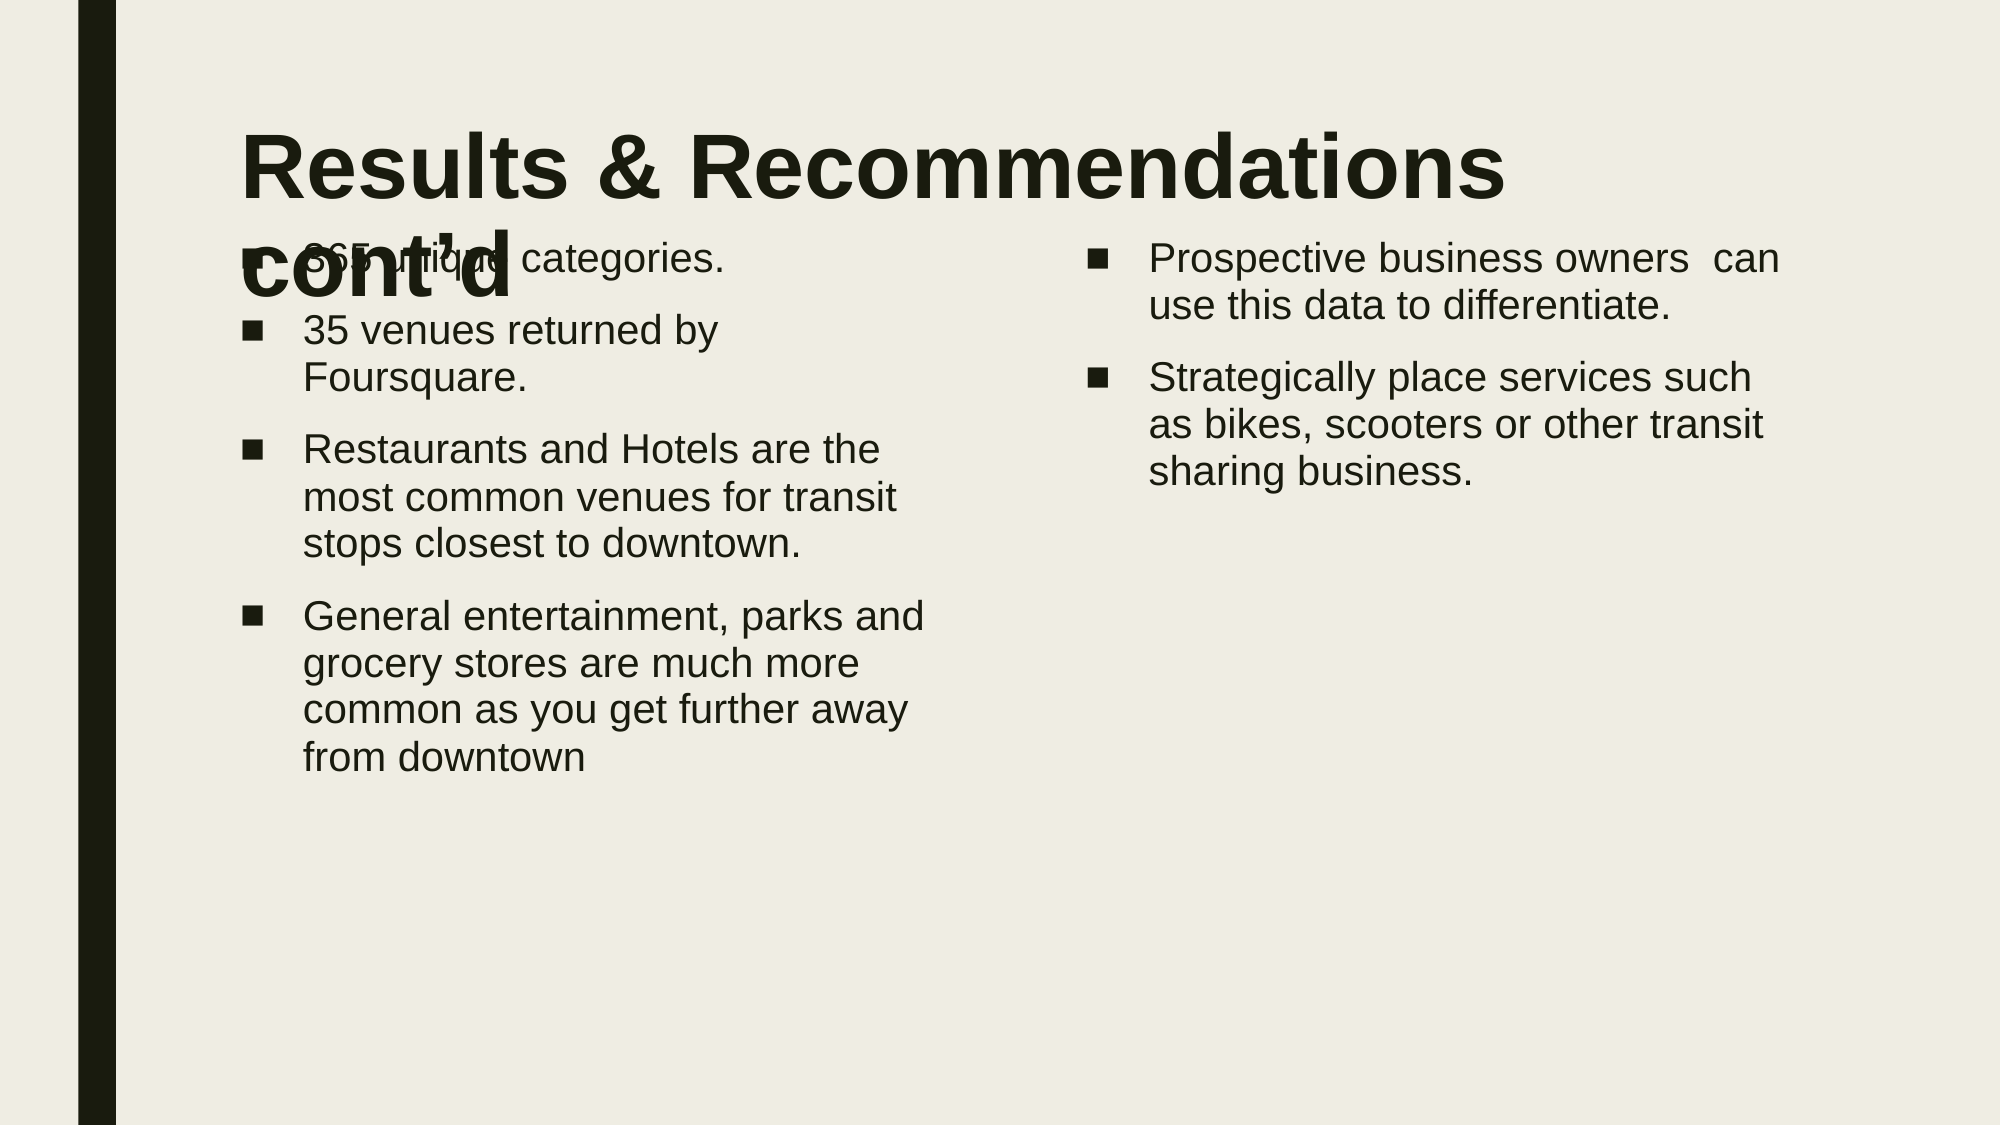

# Results & Recommendations cont’d
365 unique categories.
35 venues returned by Foursquare.
Restaurants and Hotels are the most common venues for transit stops closest to downtown.
General entertainment, parks and grocery stores are much more common as you get further away from downtown
Prospective business owners  can use this data to differentiate.
Strategically place services such as bikes, scooters or other transit sharing business.